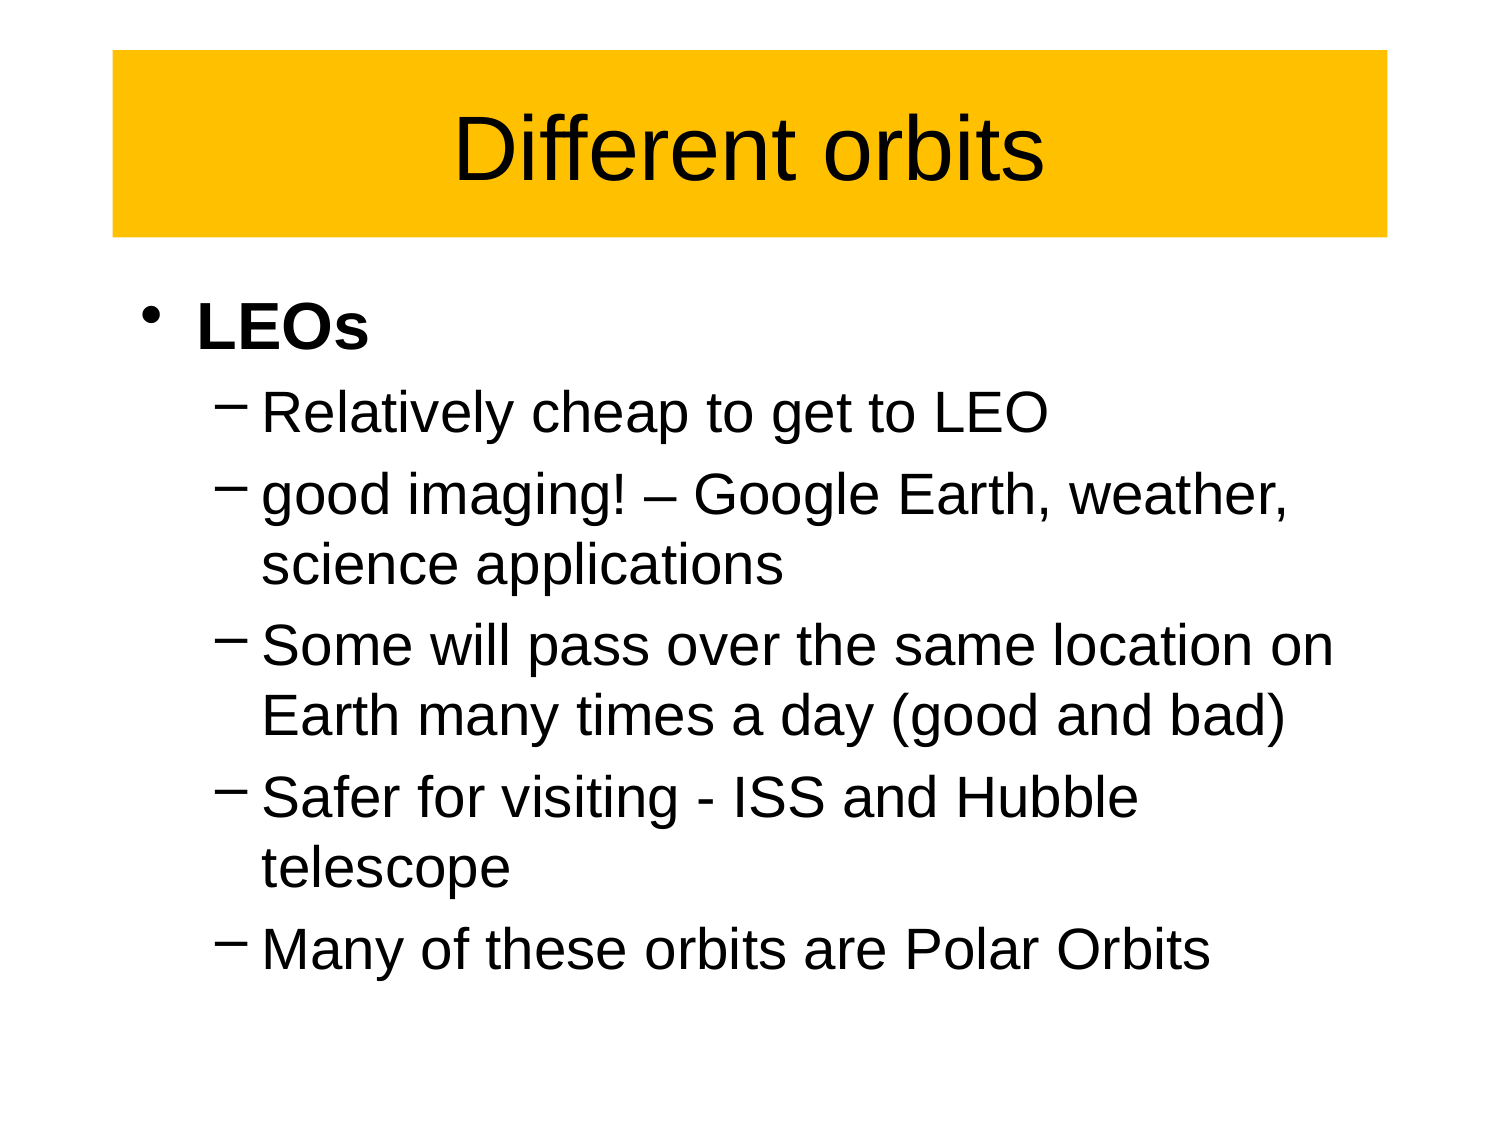

# Different orbits
LEOs
Relatively cheap to get to LEO
good imaging! – Google Earth, weather, science applications
Some will pass over the same location on Earth many times a day (good and bad)
Safer for visiting - ISS and Hubble telescope
Many of these orbits are Polar Orbits